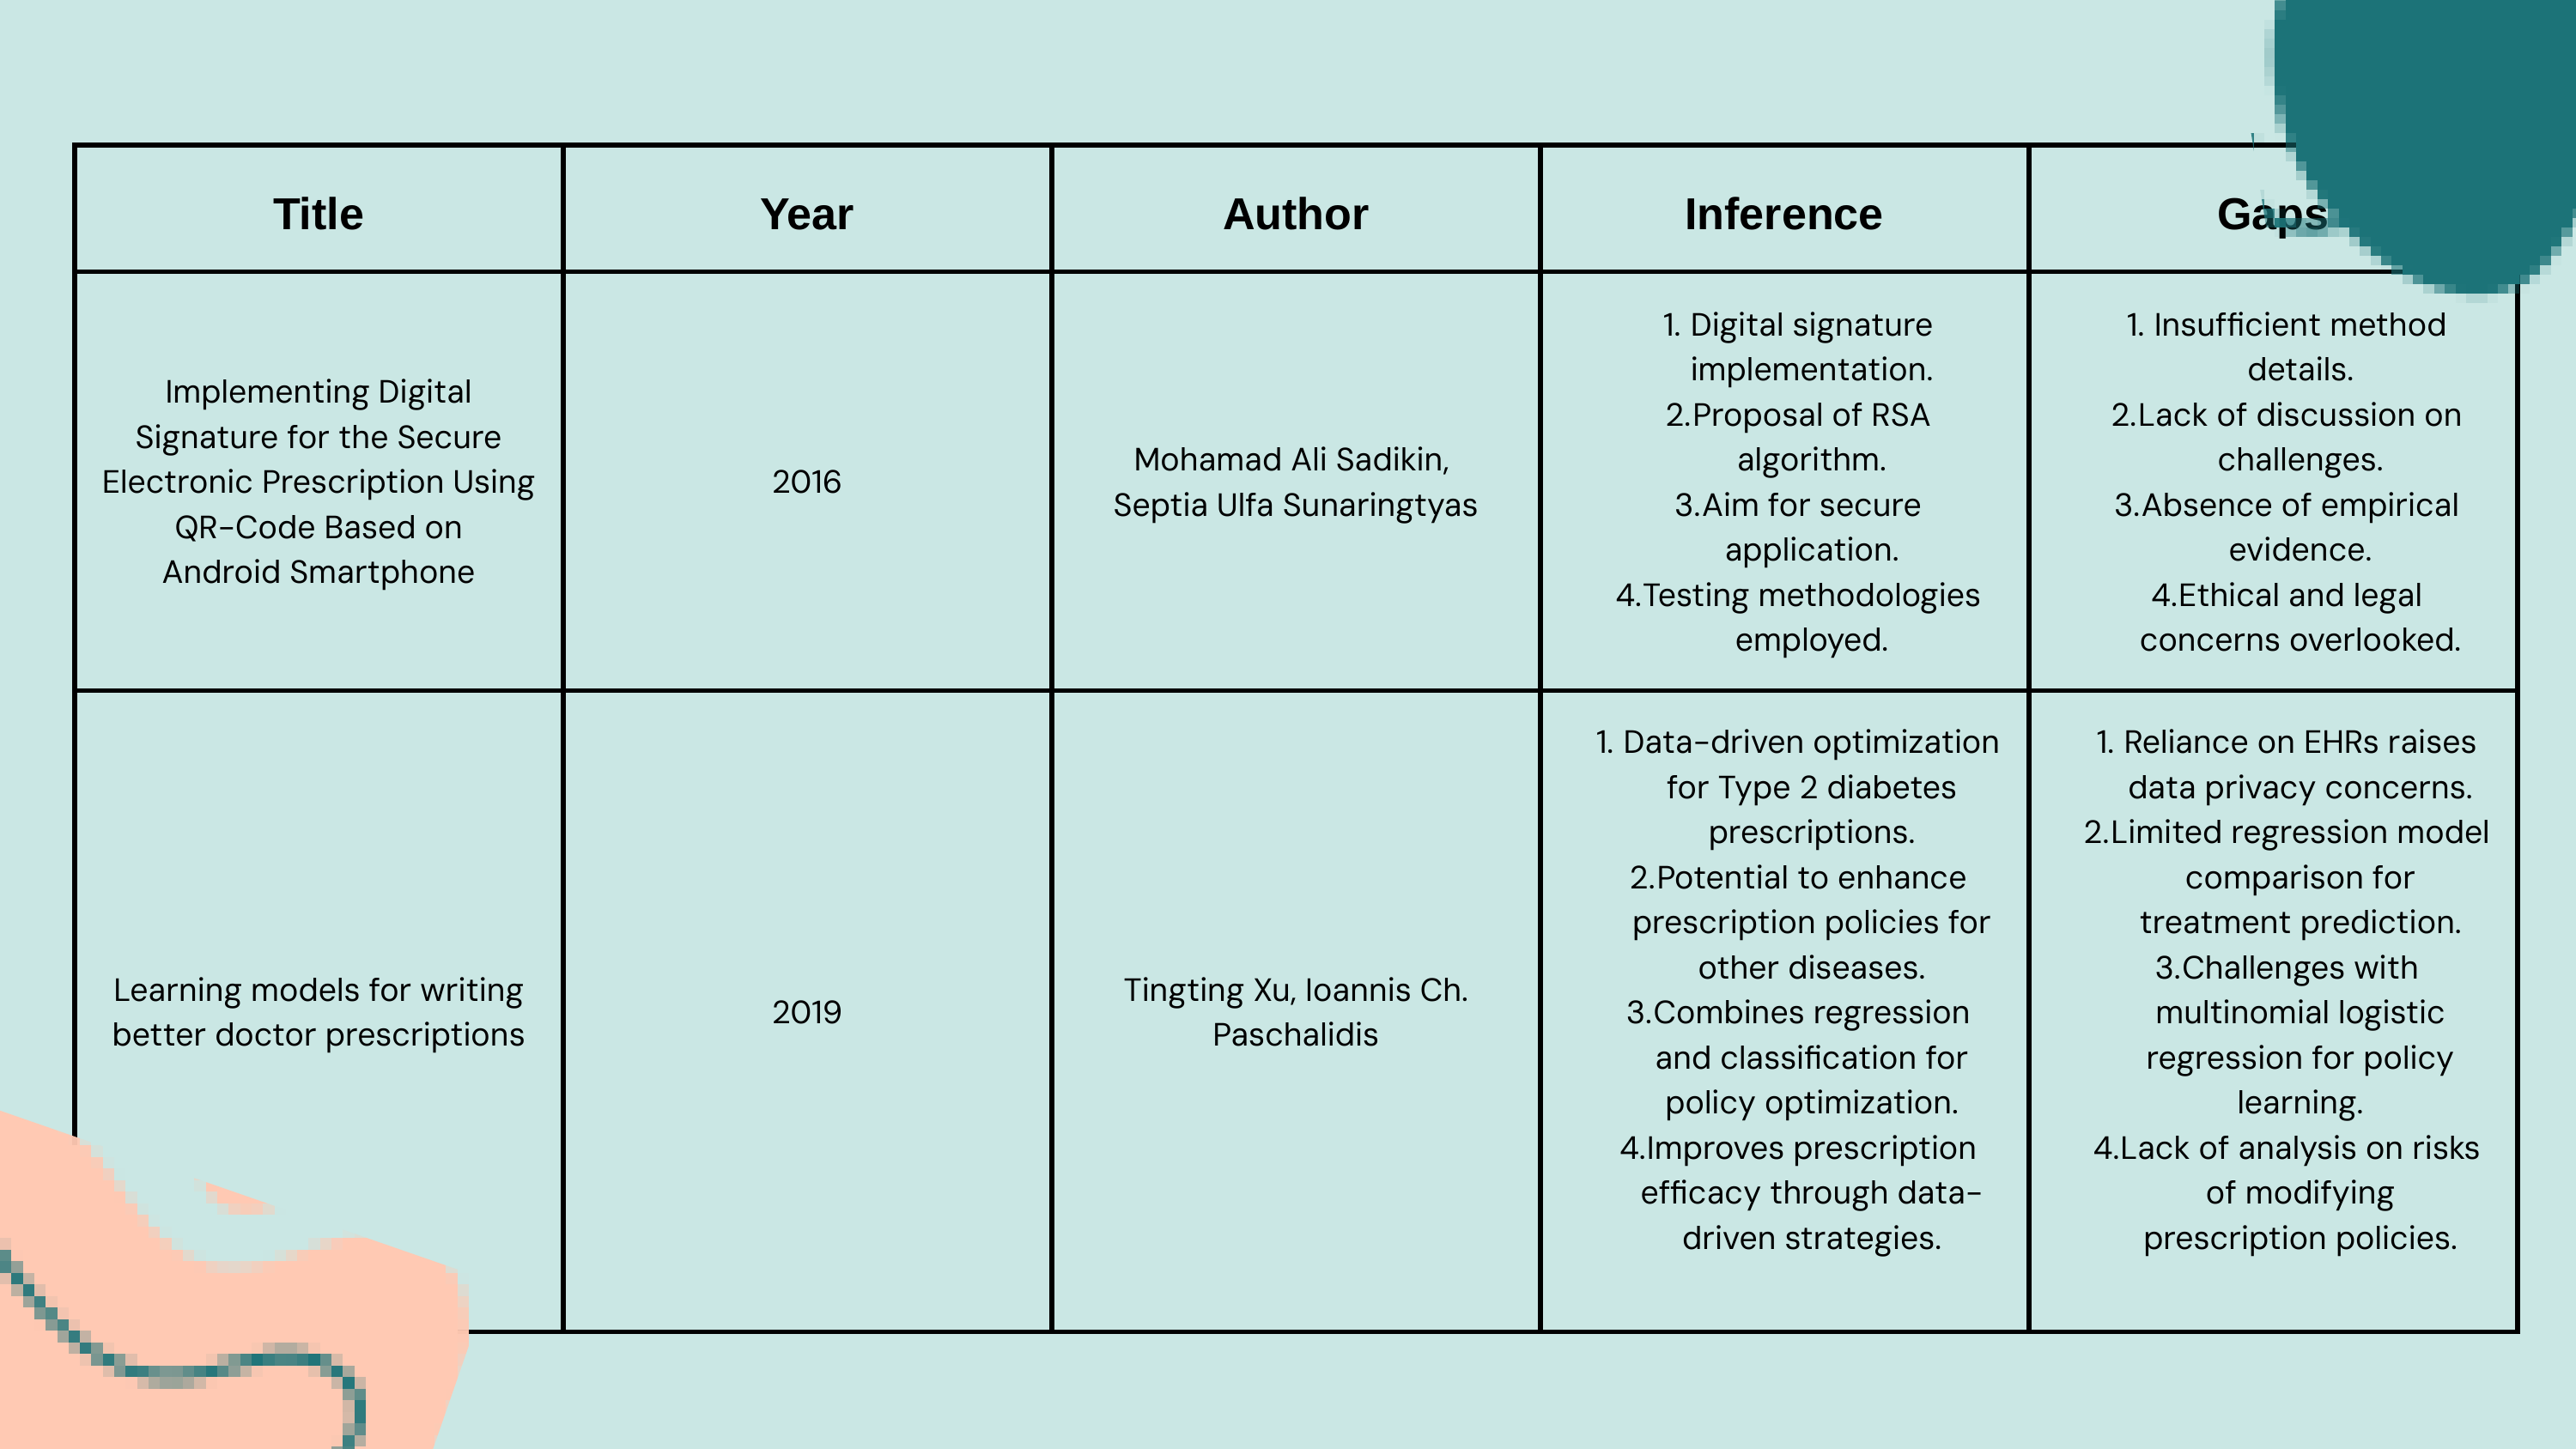

| Title | Year | Author | Inference | Gaps |
| --- | --- | --- | --- | --- |
| Implementing Digital Signature for the Secure Electronic Prescription Using QR-Code Based on Android Smartphone | 2016 | Mohamad Ali Sadikin, Septia Ulfa Sunaringtyas | Digital signature implementation. Proposal of RSA algorithm. Aim for secure application. Testing methodologies employed. | Insufficient method details. Lack of discussion on challenges. Absence of empirical evidence. Ethical and legal concerns overlooked. |
| Learning models for writing better doctor prescriptions | 2019 | Tingting Xu, Ioannis Ch. Paschalidis | Data-driven optimization for Type 2 diabetes prescriptions. Potential to enhance prescription policies for other diseases. Combines regression and classification for policy optimization. Improves prescription efficacy through data-driven strategies. | Reliance on EHRs raises data privacy concerns. Limited regression model comparison for treatment prediction. Challenges with multinomial logistic regression for policy learning. Lack of analysis on risks of modifying prescription policies. |